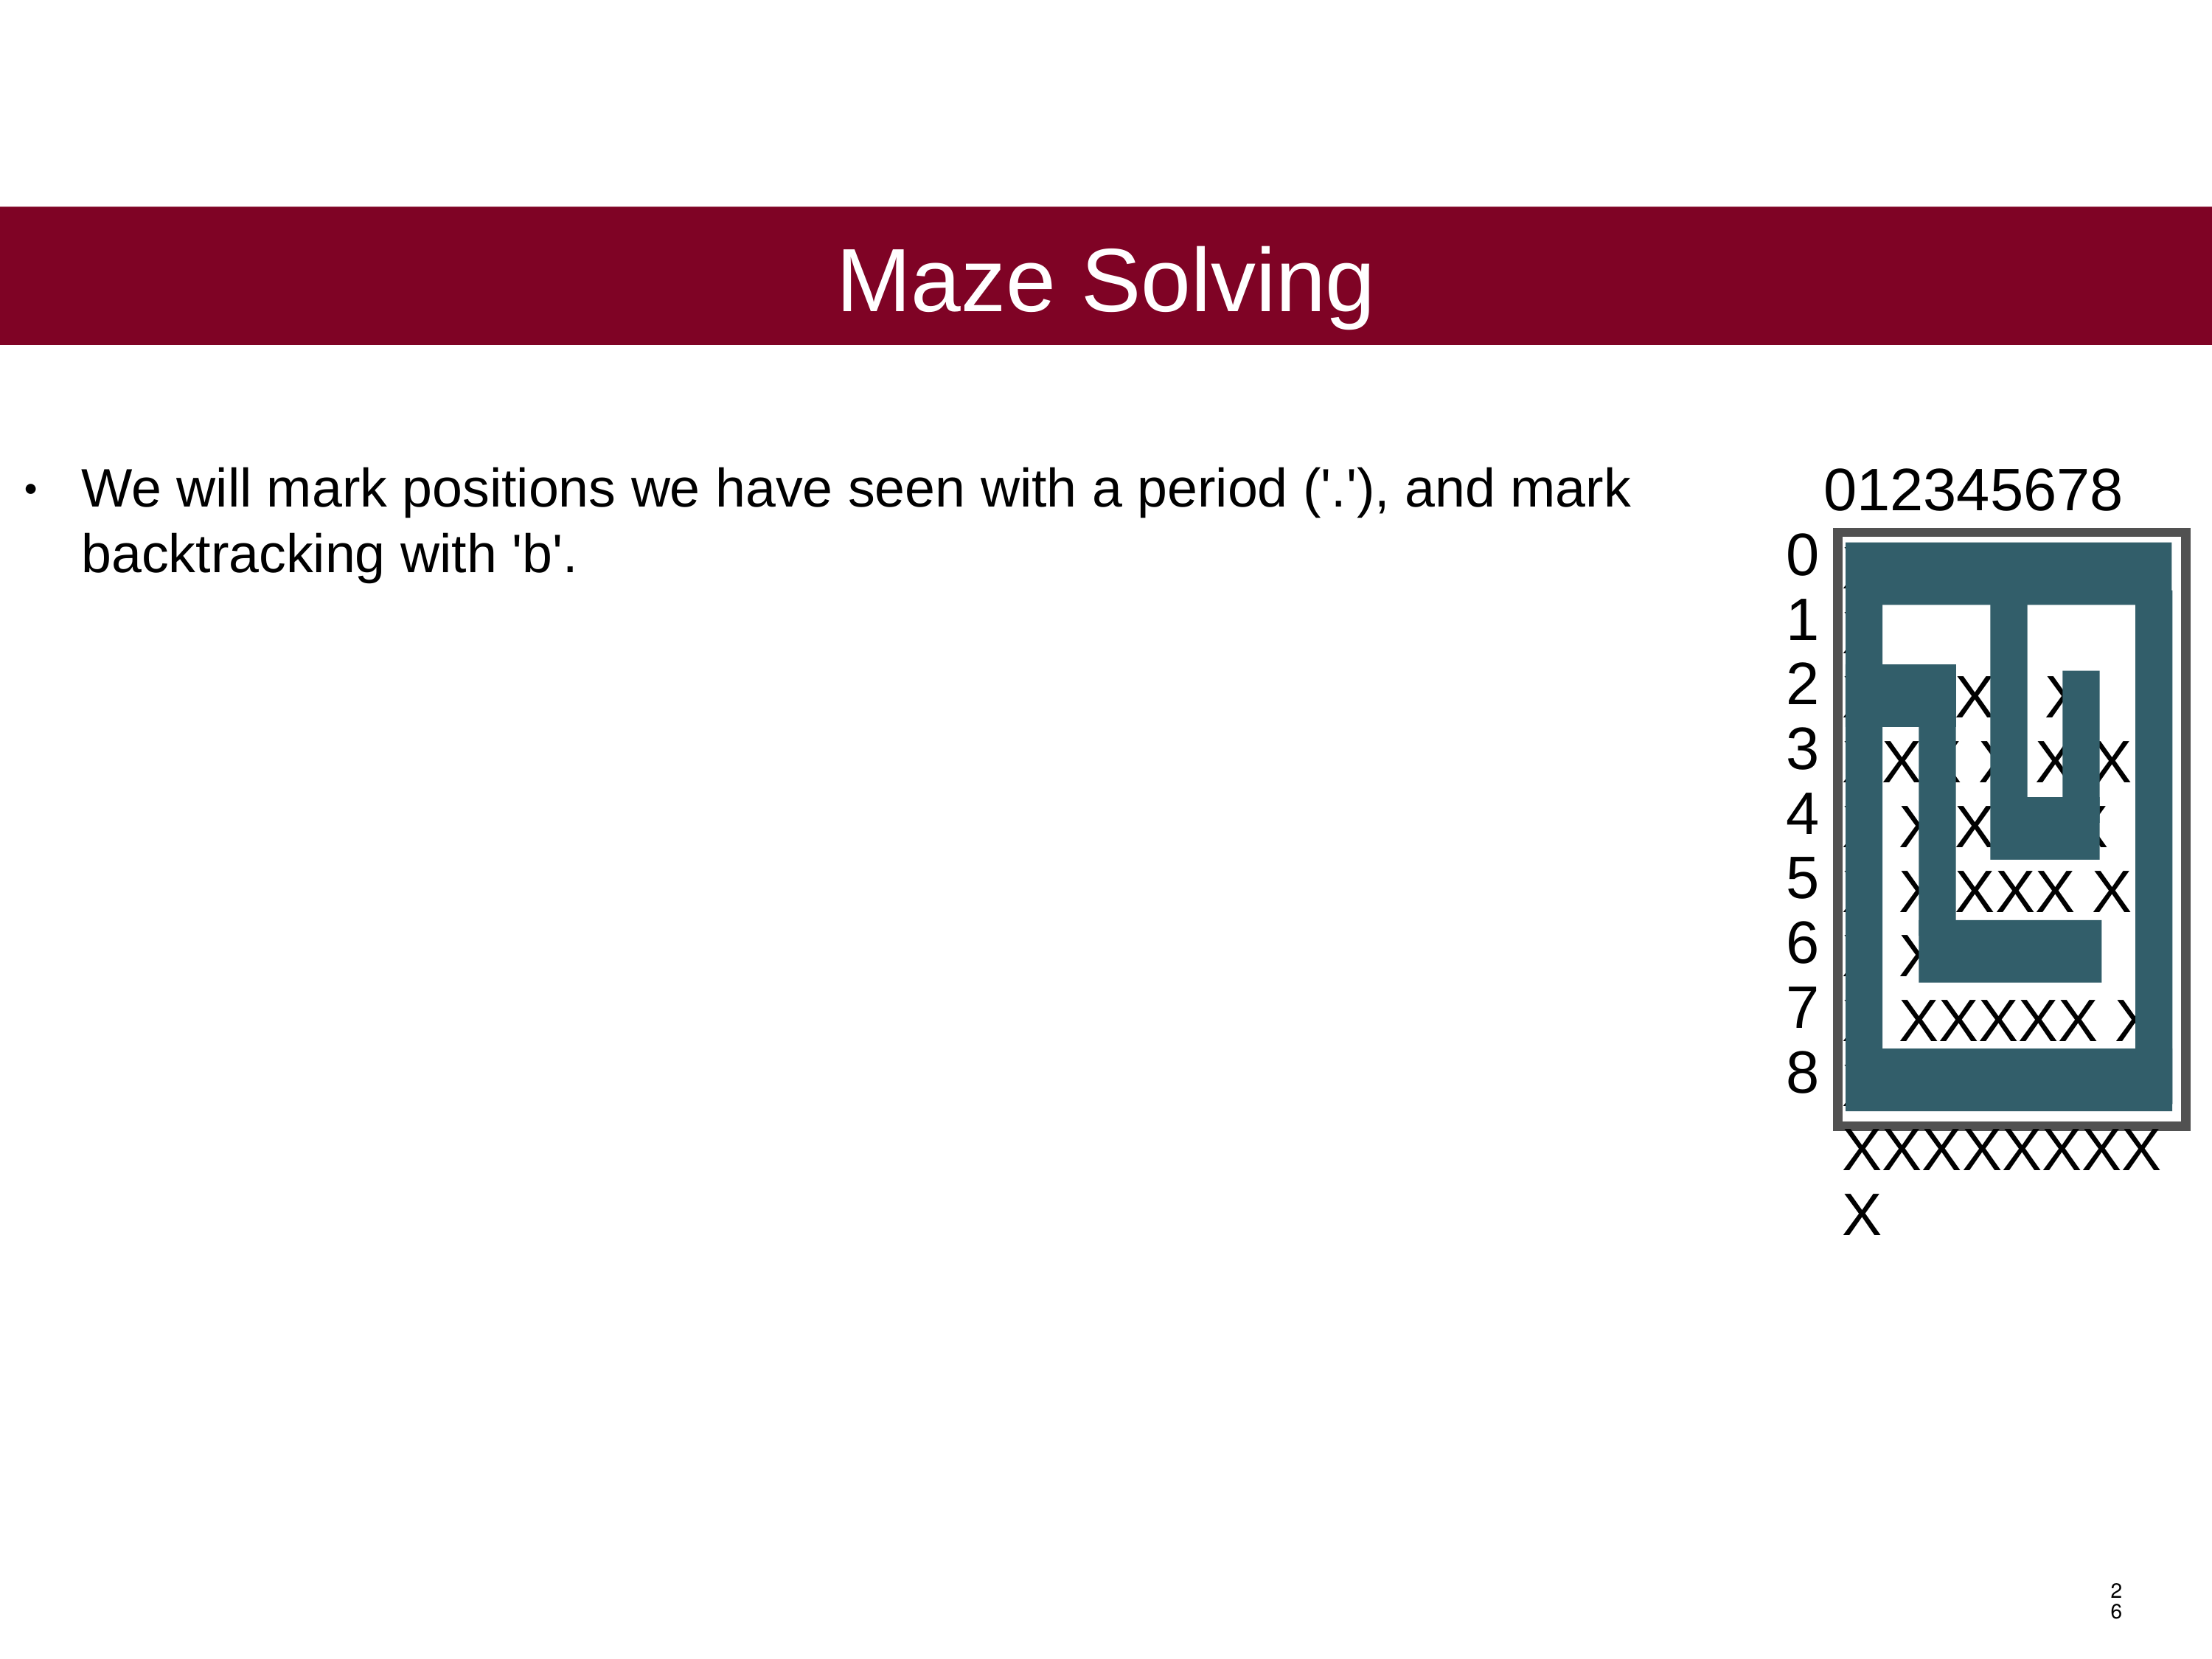

Maze Solving
We will mark positions we have seen with a period ('.'), and mark backtracking with 'b'.

 012345678
0
1
2
3
4
5
6
7
8

XXXXXXXXX
XS  X   X
XXX X X X
X X X X X
X X XXX X
X X     X
X XXXXX X
X      FX
XXXXXXXXX

26